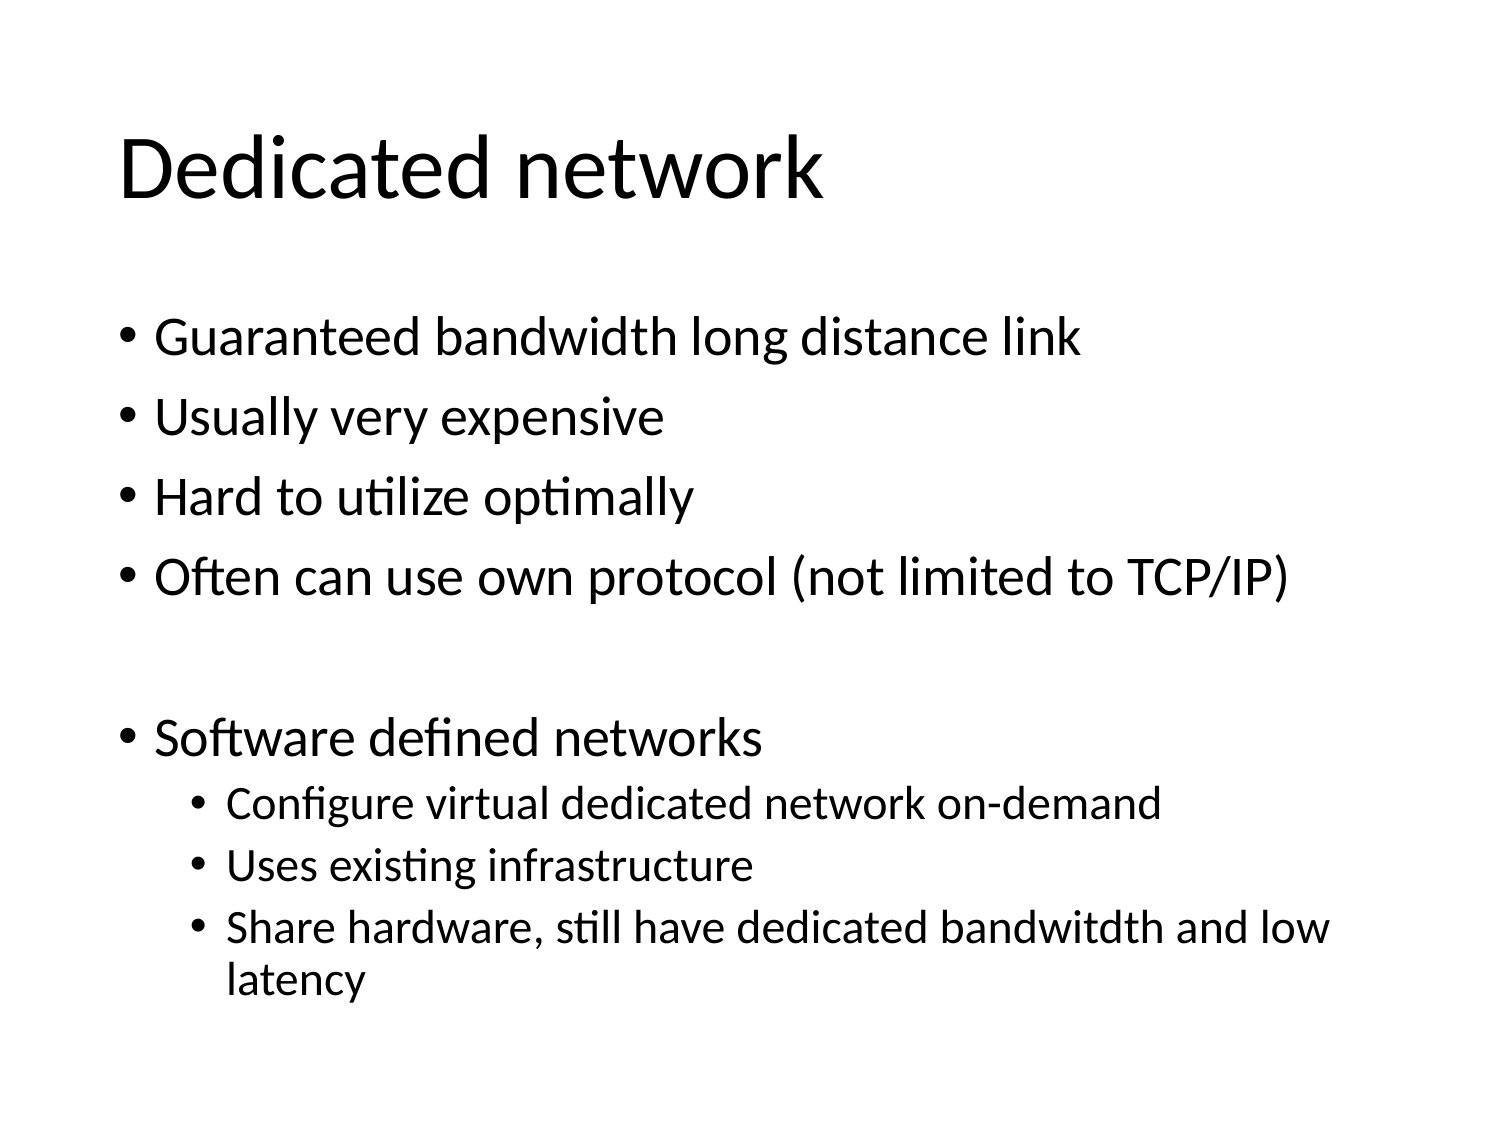

# Dedicated network
Guaranteed bandwidth long distance link
Usually very expensive
Hard to utilize optimally
Often can use own protocol (not limited to TCP/IP)

Software defined networks
Configure virtual dedicated network on-demand
Uses existing infrastructure
Share hardware, still have dedicated bandwitdth and low latency